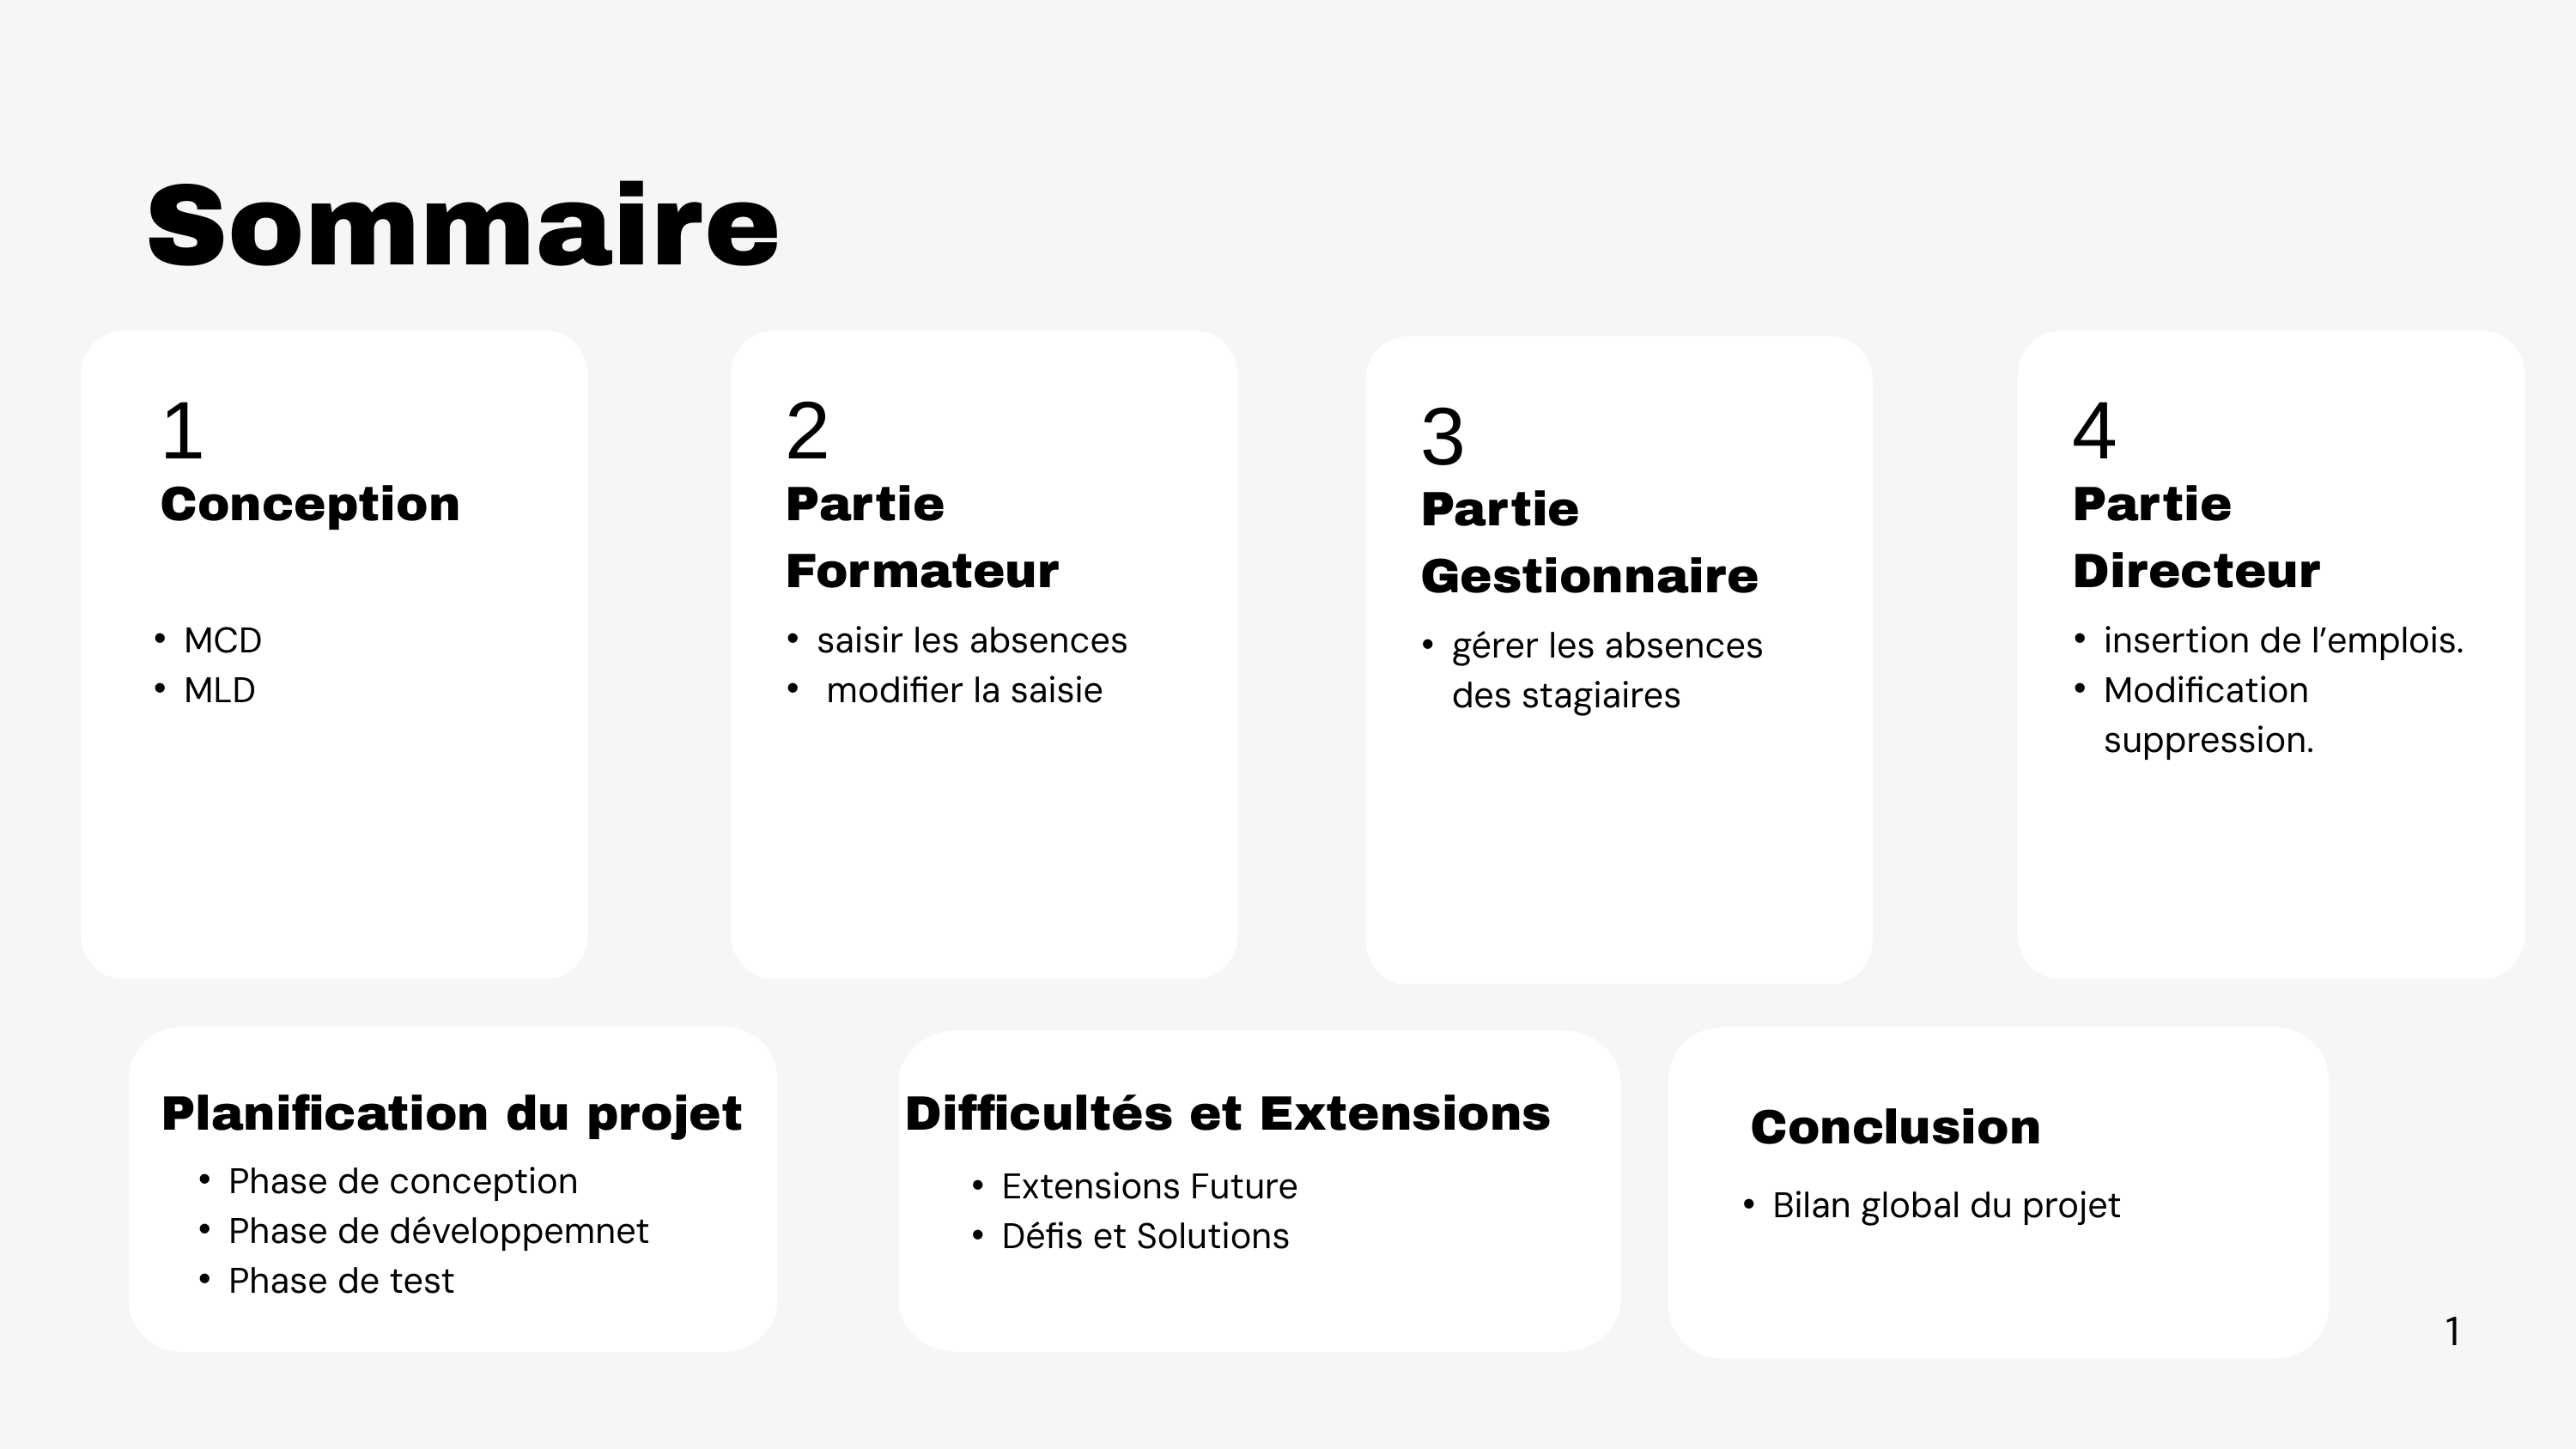

Sommaire

1
Conception
MCD
MLD

2
Partie
Formateur
saisir les absences
 modifier la saisie

4
Partie
Directeur
insertion de l’emplois.
Modification suppression.

3
Partie
Gestionnaire
gérer les absences des stagiaires

Planification du projet

Phase de conception
Phase de développemnet
Phase de test

Conclusion
Bilan global du projet

Difficultés et Extensions

Extensions Future
Défis et Solutions

 1